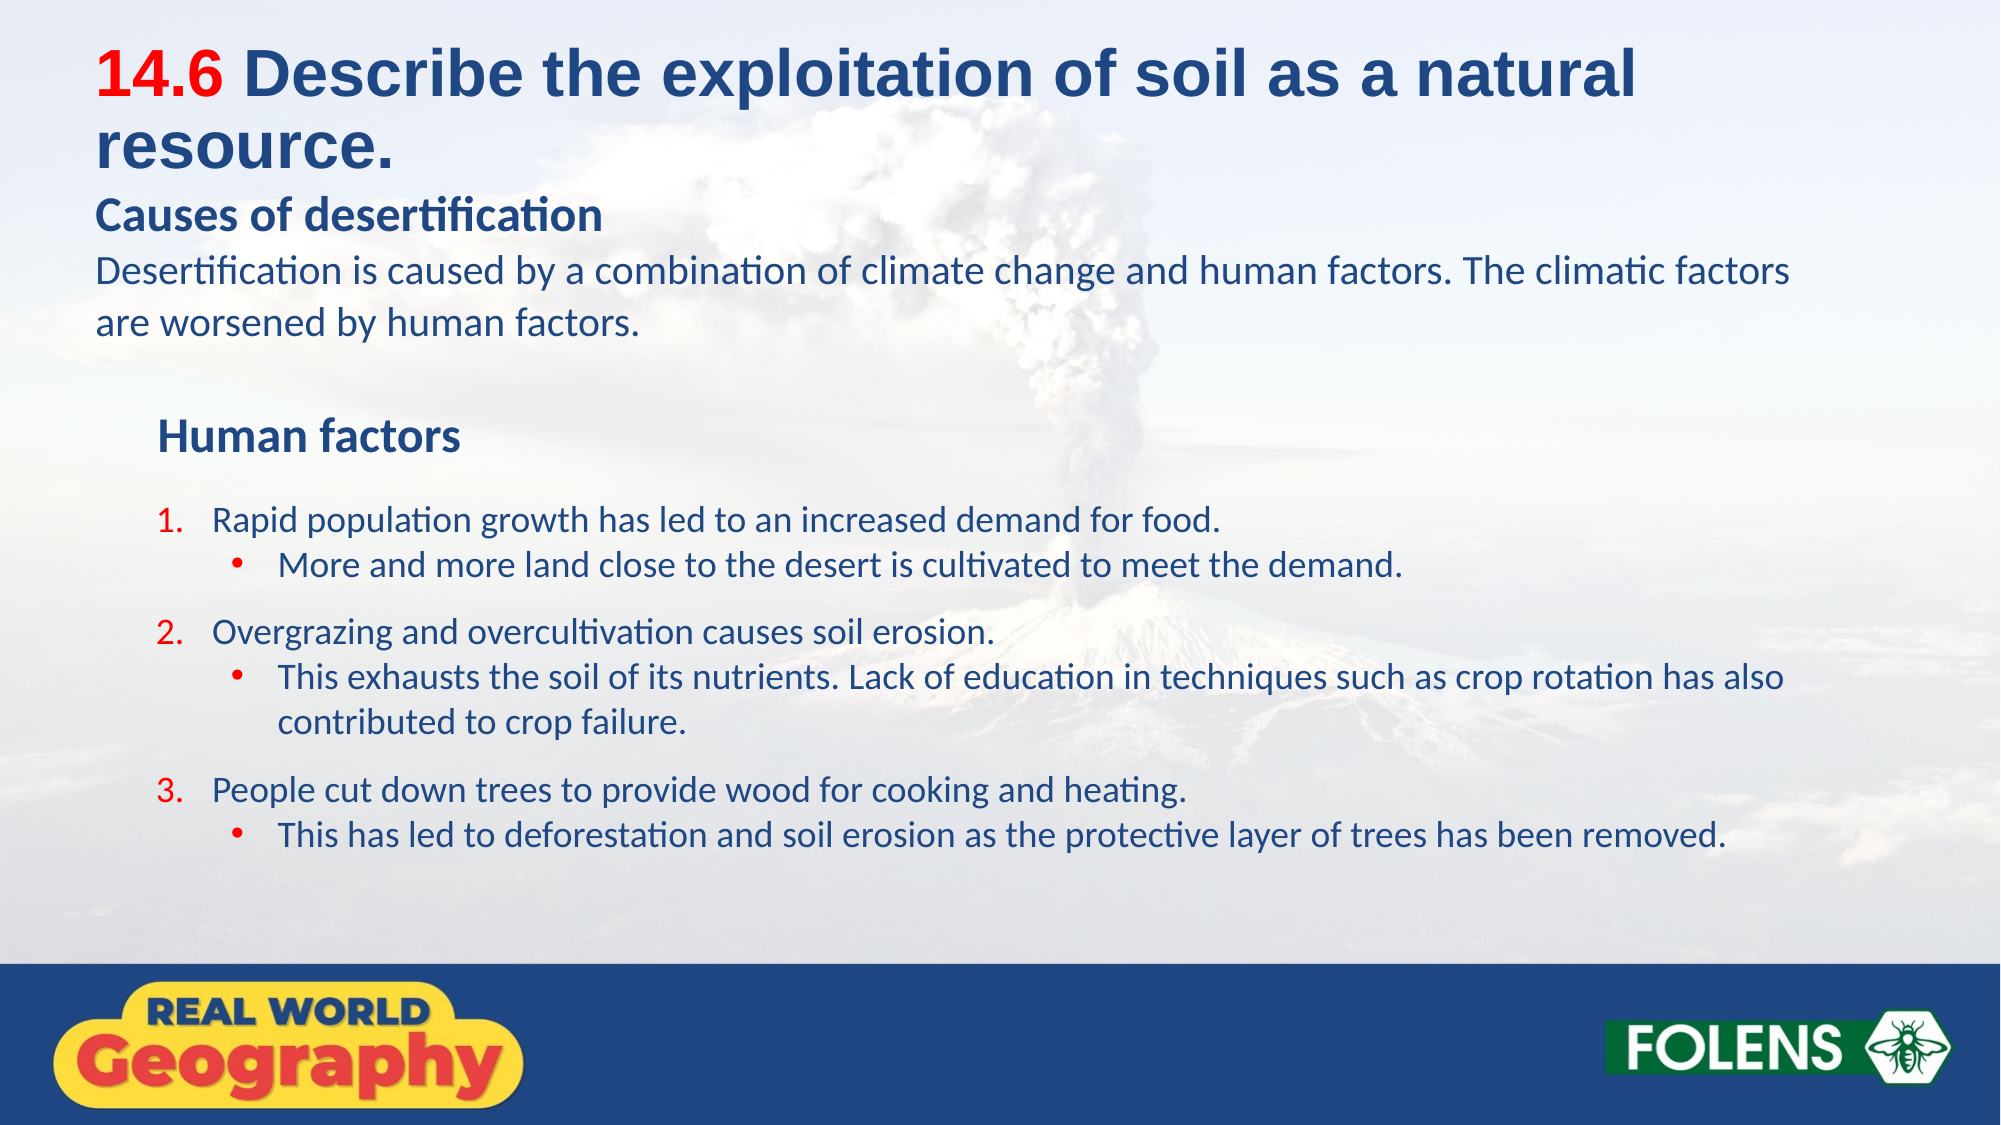

14.6 Describe the exploitation of soil as a natural resource.
Causes of desertification
Desertification is caused by a combination of climate change and human factors. The climatic factors are worsened by human factors.
Human factors
Rapid population growth has led to an increased demand for food.
More and more land close to the desert is cultivated to meet the demand.

Overgrazing and overcultivation causes soil erosion.
This exhausts the soil of its nutrients. Lack of education in techniques such as crop rotation has also contributed to crop failure.

People cut down trees to provide wood for cooking and heating.
This has led to deforestation and soil erosion as the protective layer of trees has been removed.